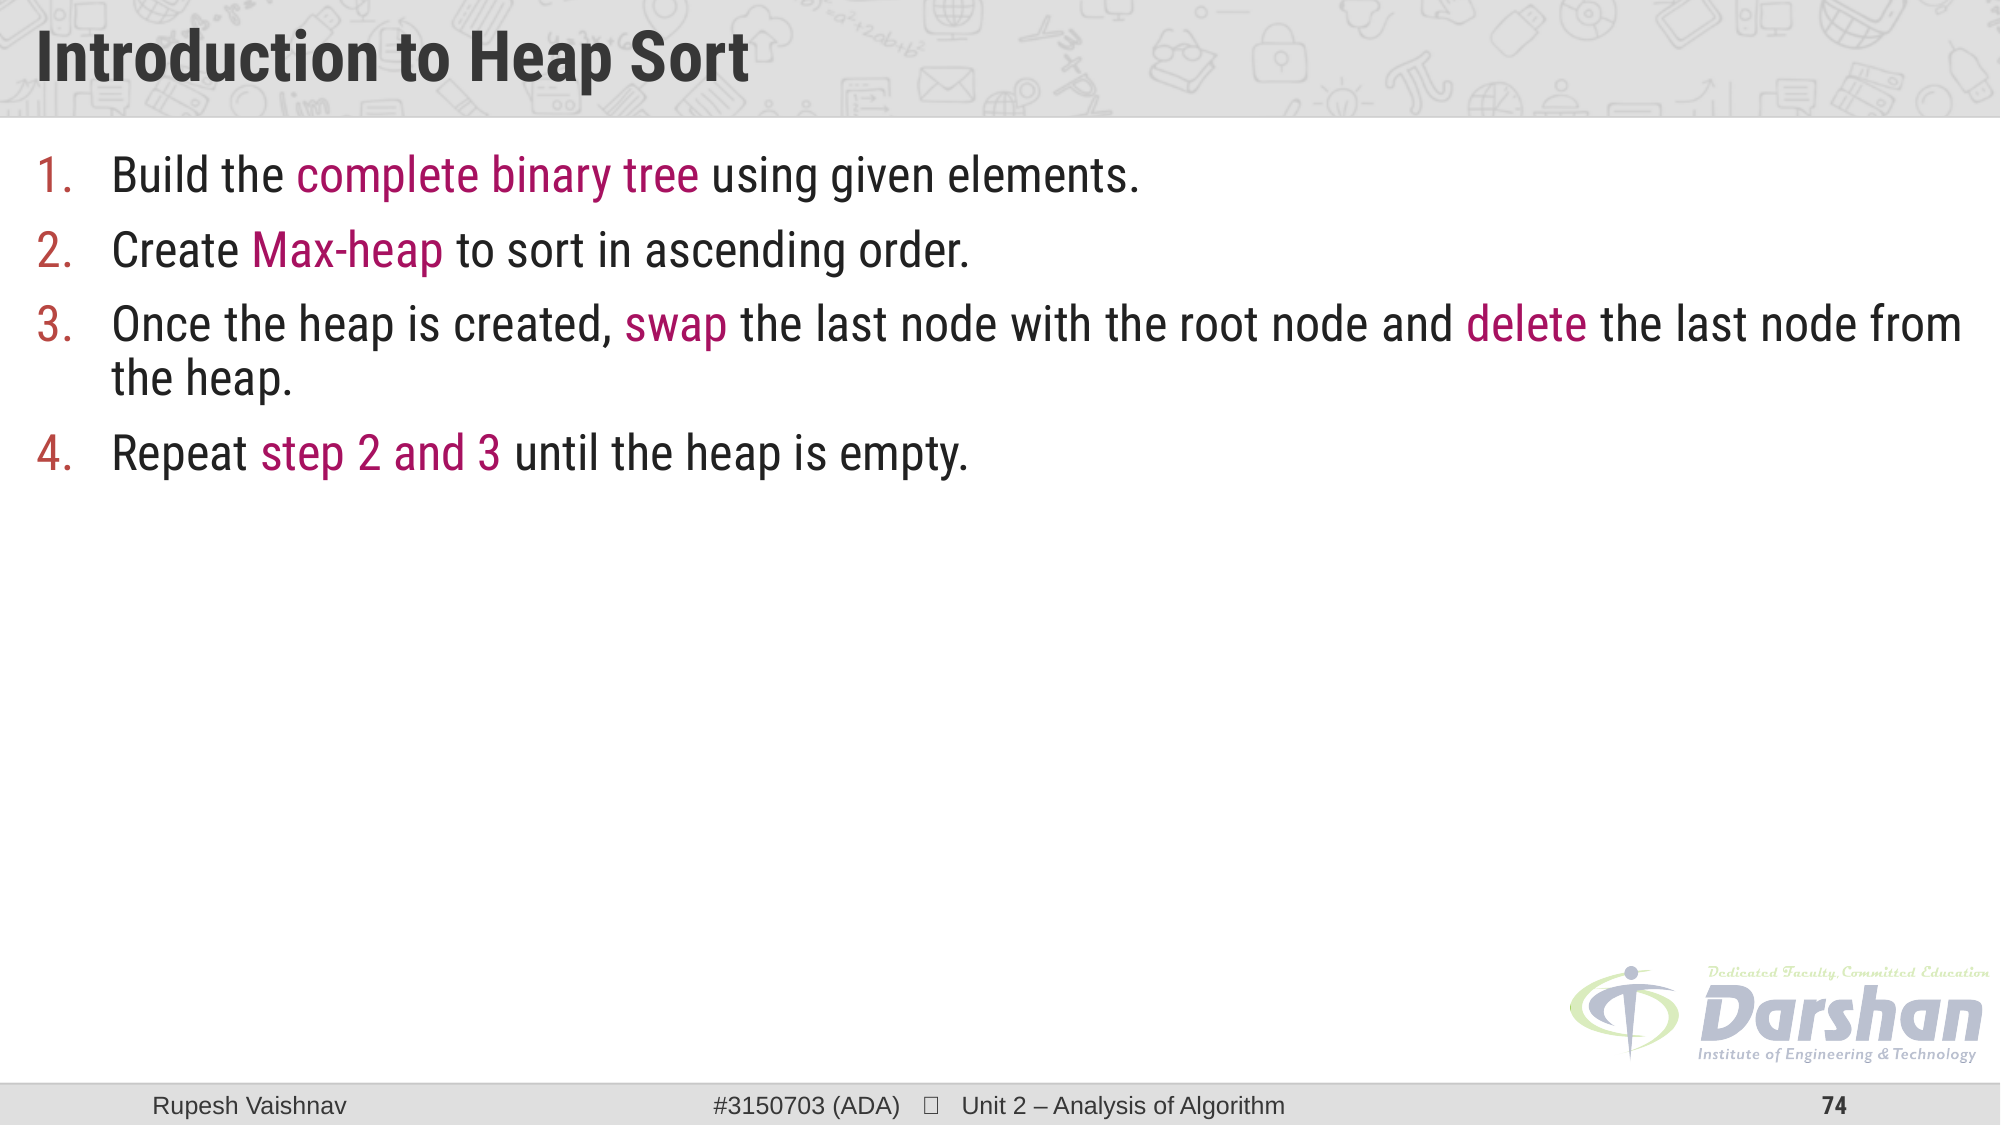

# Introduction to Heap Sort
Build the complete binary tree using given elements.
Create Max-heap to sort in ascending order.
Once the heap is created, swap the last node with the root node and delete the last node from the heap.
Repeat step 2 and 3 until the heap is empty.